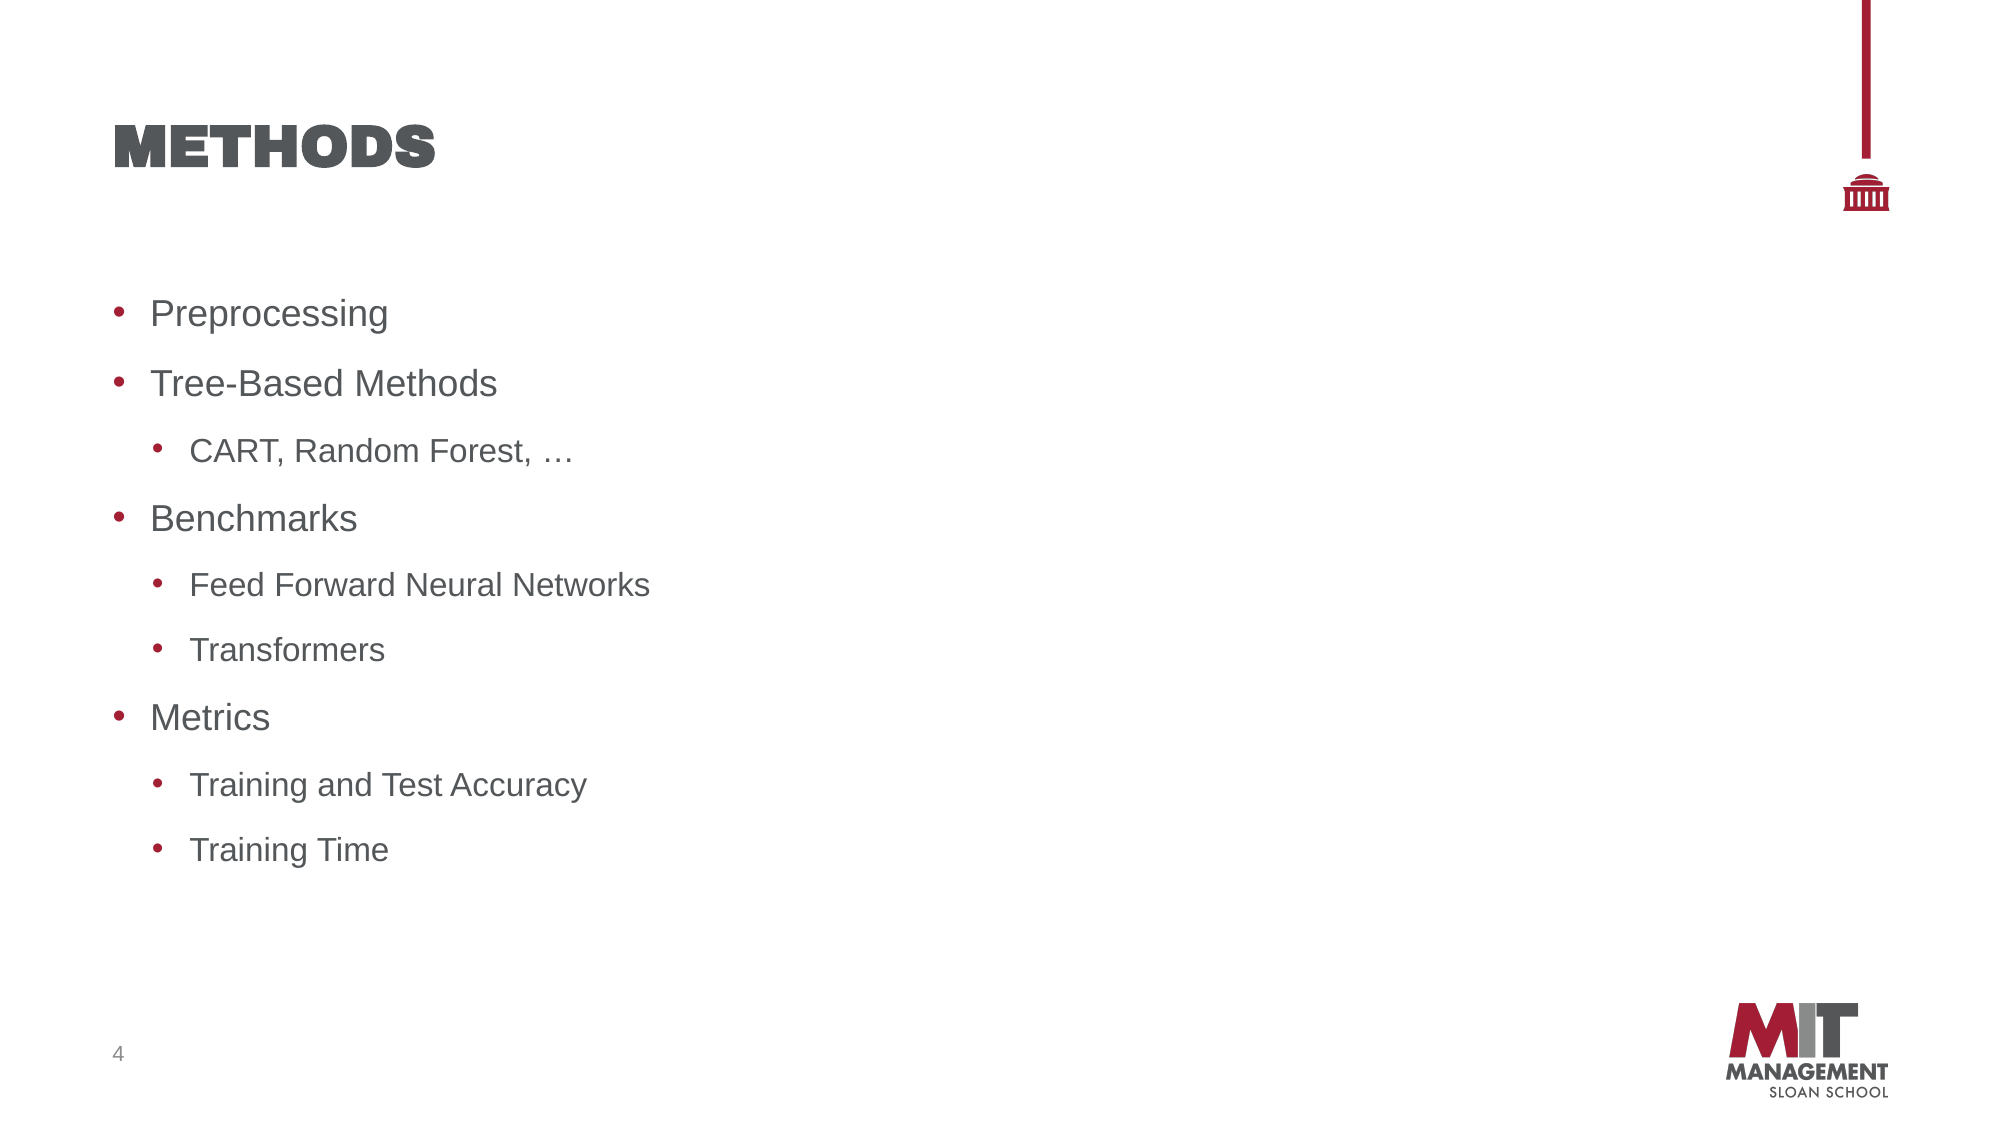

# methods
Preprocessing
Tree-Based Methods
CART, Random Forest, …
Benchmarks
Feed Forward Neural Networks
Transformers
Metrics
Training and Test Accuracy
Training Time
4